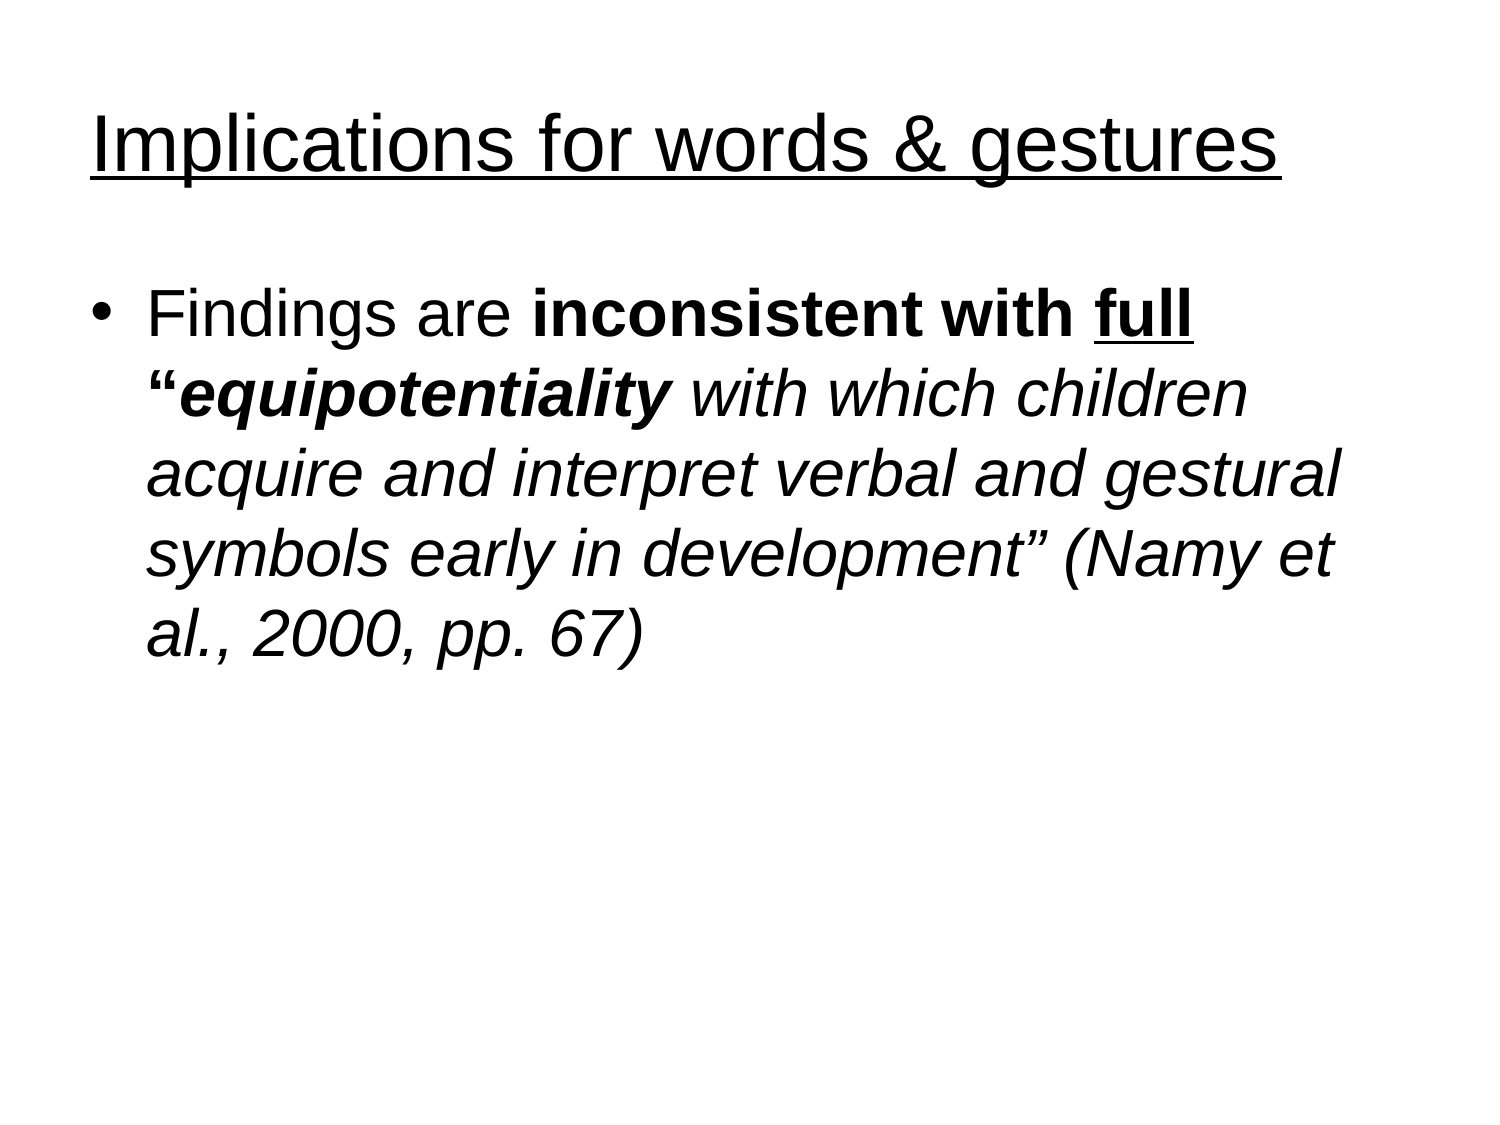

# Implications for words & gestures
Findings are inconsistent with full “equipotentiality with which children acquire and interpret verbal and gestural symbols early in development” (Namy et al., 2000, pp. 67)